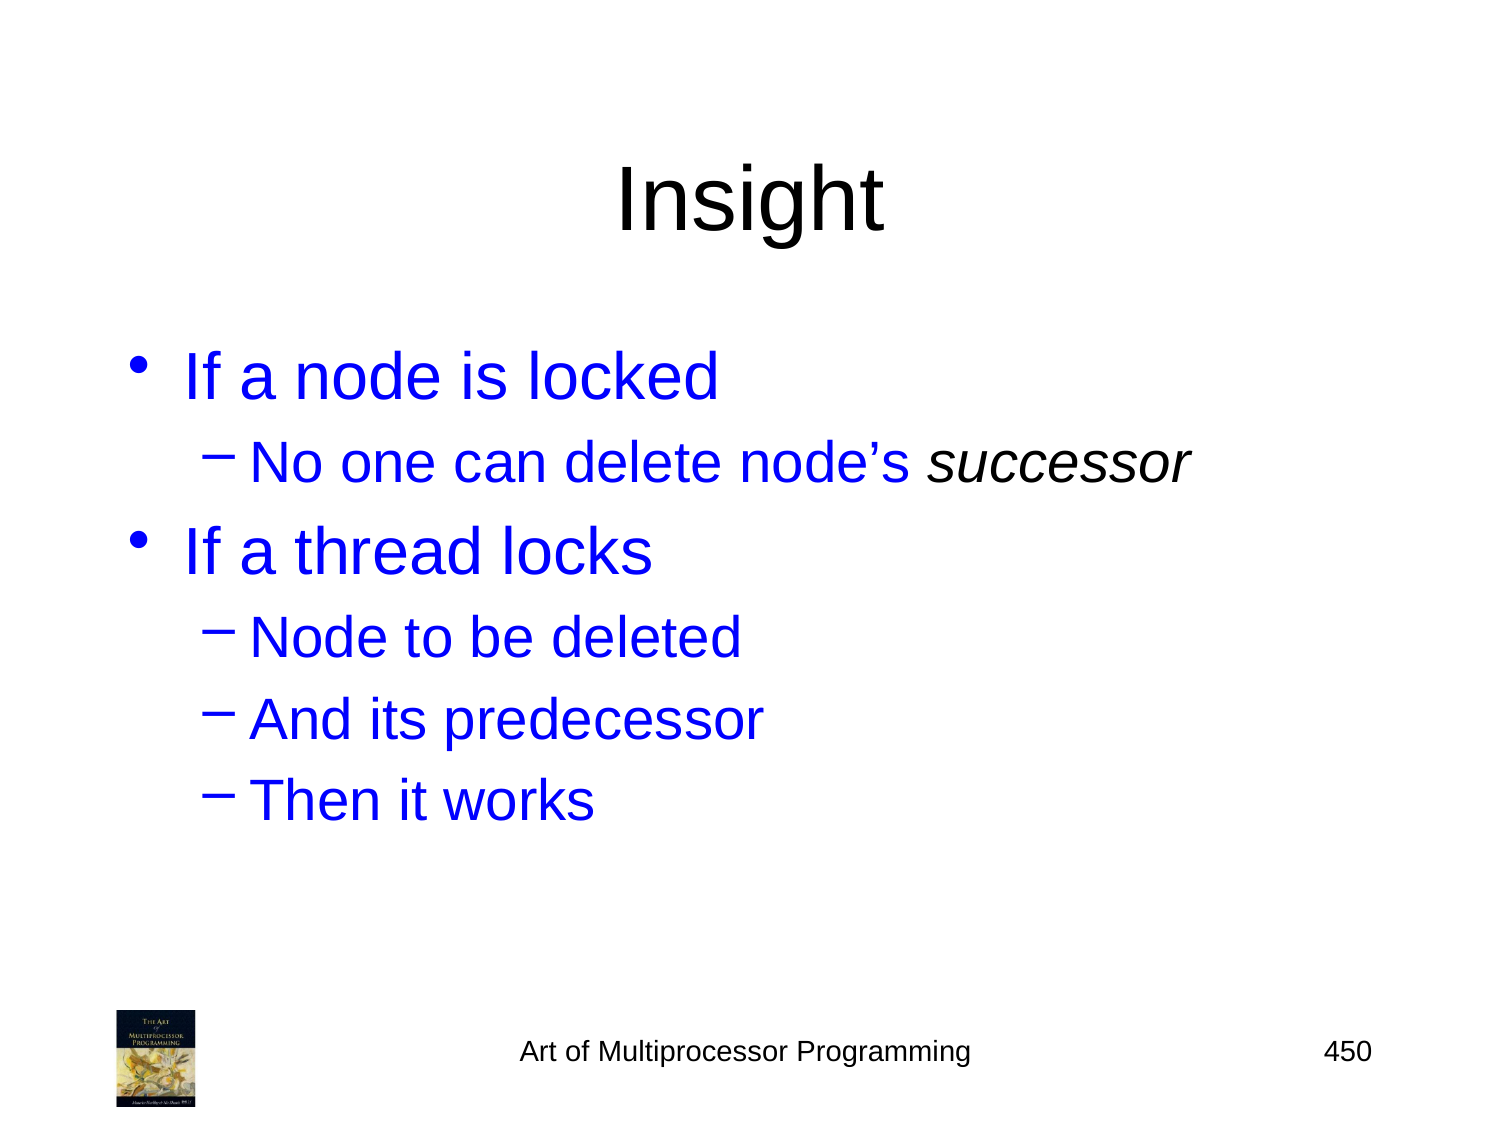

# Insight
If a node is locked
No one can delete node’s successor
If a thread locks
Node to be deleted
And its predecessor
Then it works
Art of Multiprocessor Programming
450